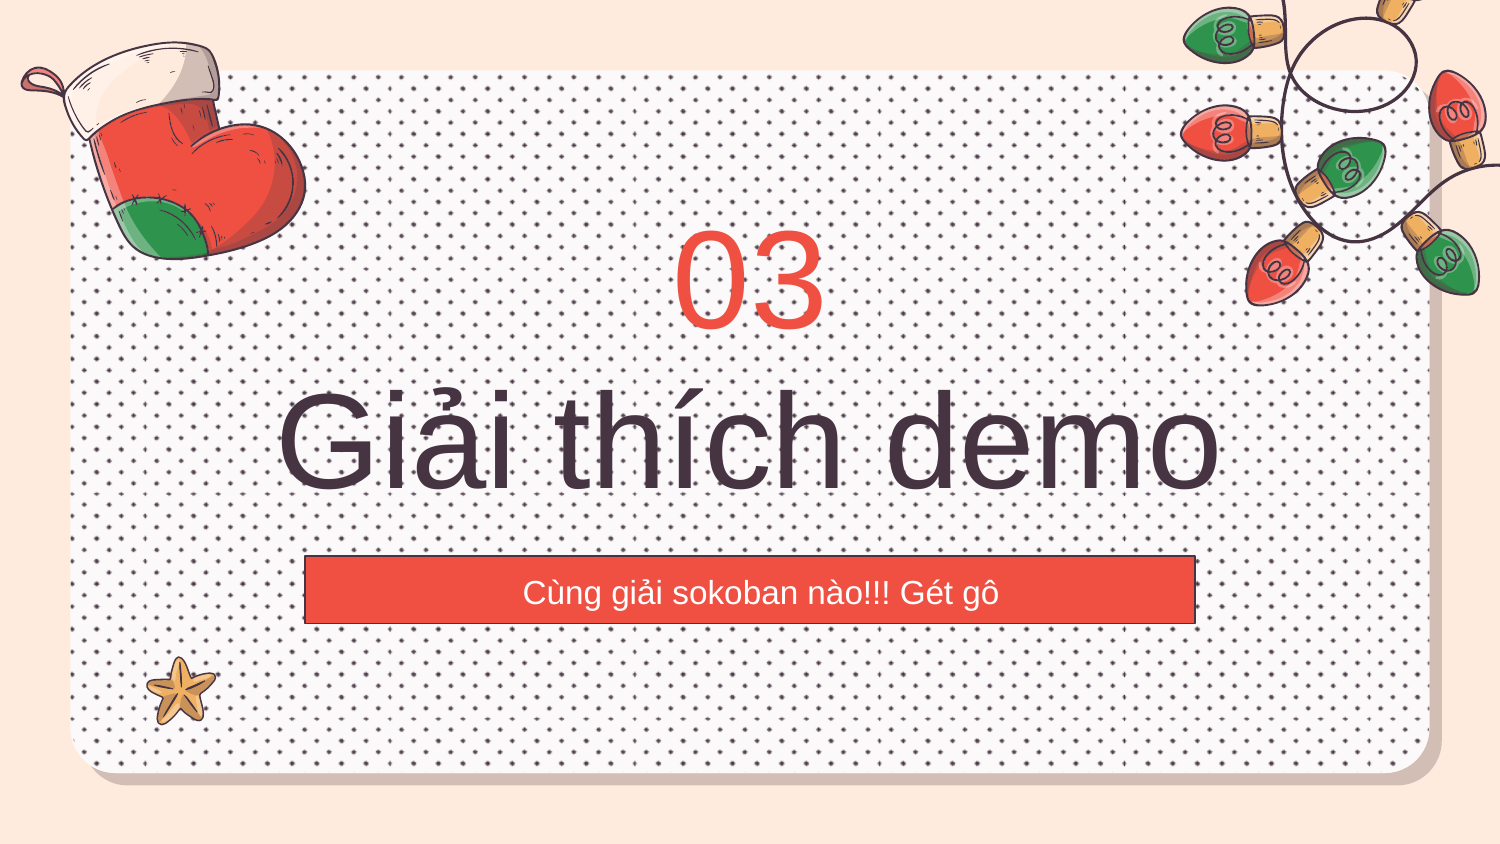

03
# Giải thích demo
Cùng giải sokoban nào!!! Gét gô